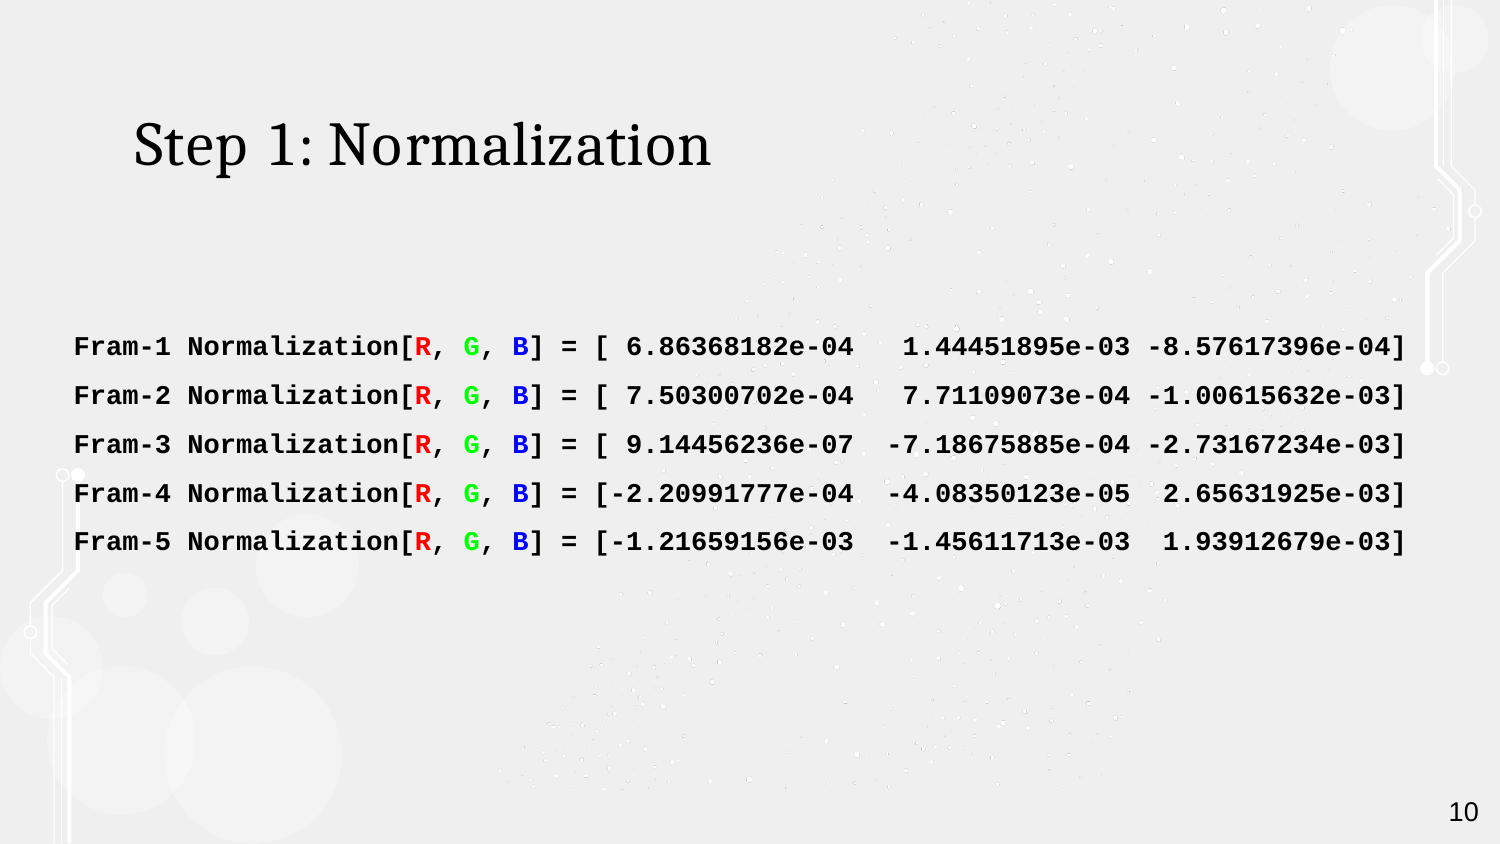

# Step 1: Normalization
Fram-1 Normalization[R, G, B] = [ 6.86368182e-04   1.44451895e-03 -8.57617396e-04]
Fram-2 Normalization[R, G, B] = [ 7.50300702e-04   7.71109073e-04 -1.00615632e-03]
Fram-3 Normalization[R, G, B] = [ 9.14456236e-07  -7.18675885e-04 -2.73167234e-03]
Fram-4 Normalization[R, G, B] = [-2.20991777e-04  -4.08350123e-05  2.65631925e-03]
Fram-5 Normalization[R, G, B] = [-1.21659156e-03  -1.45611713e-03  1.93912679e-03]
10